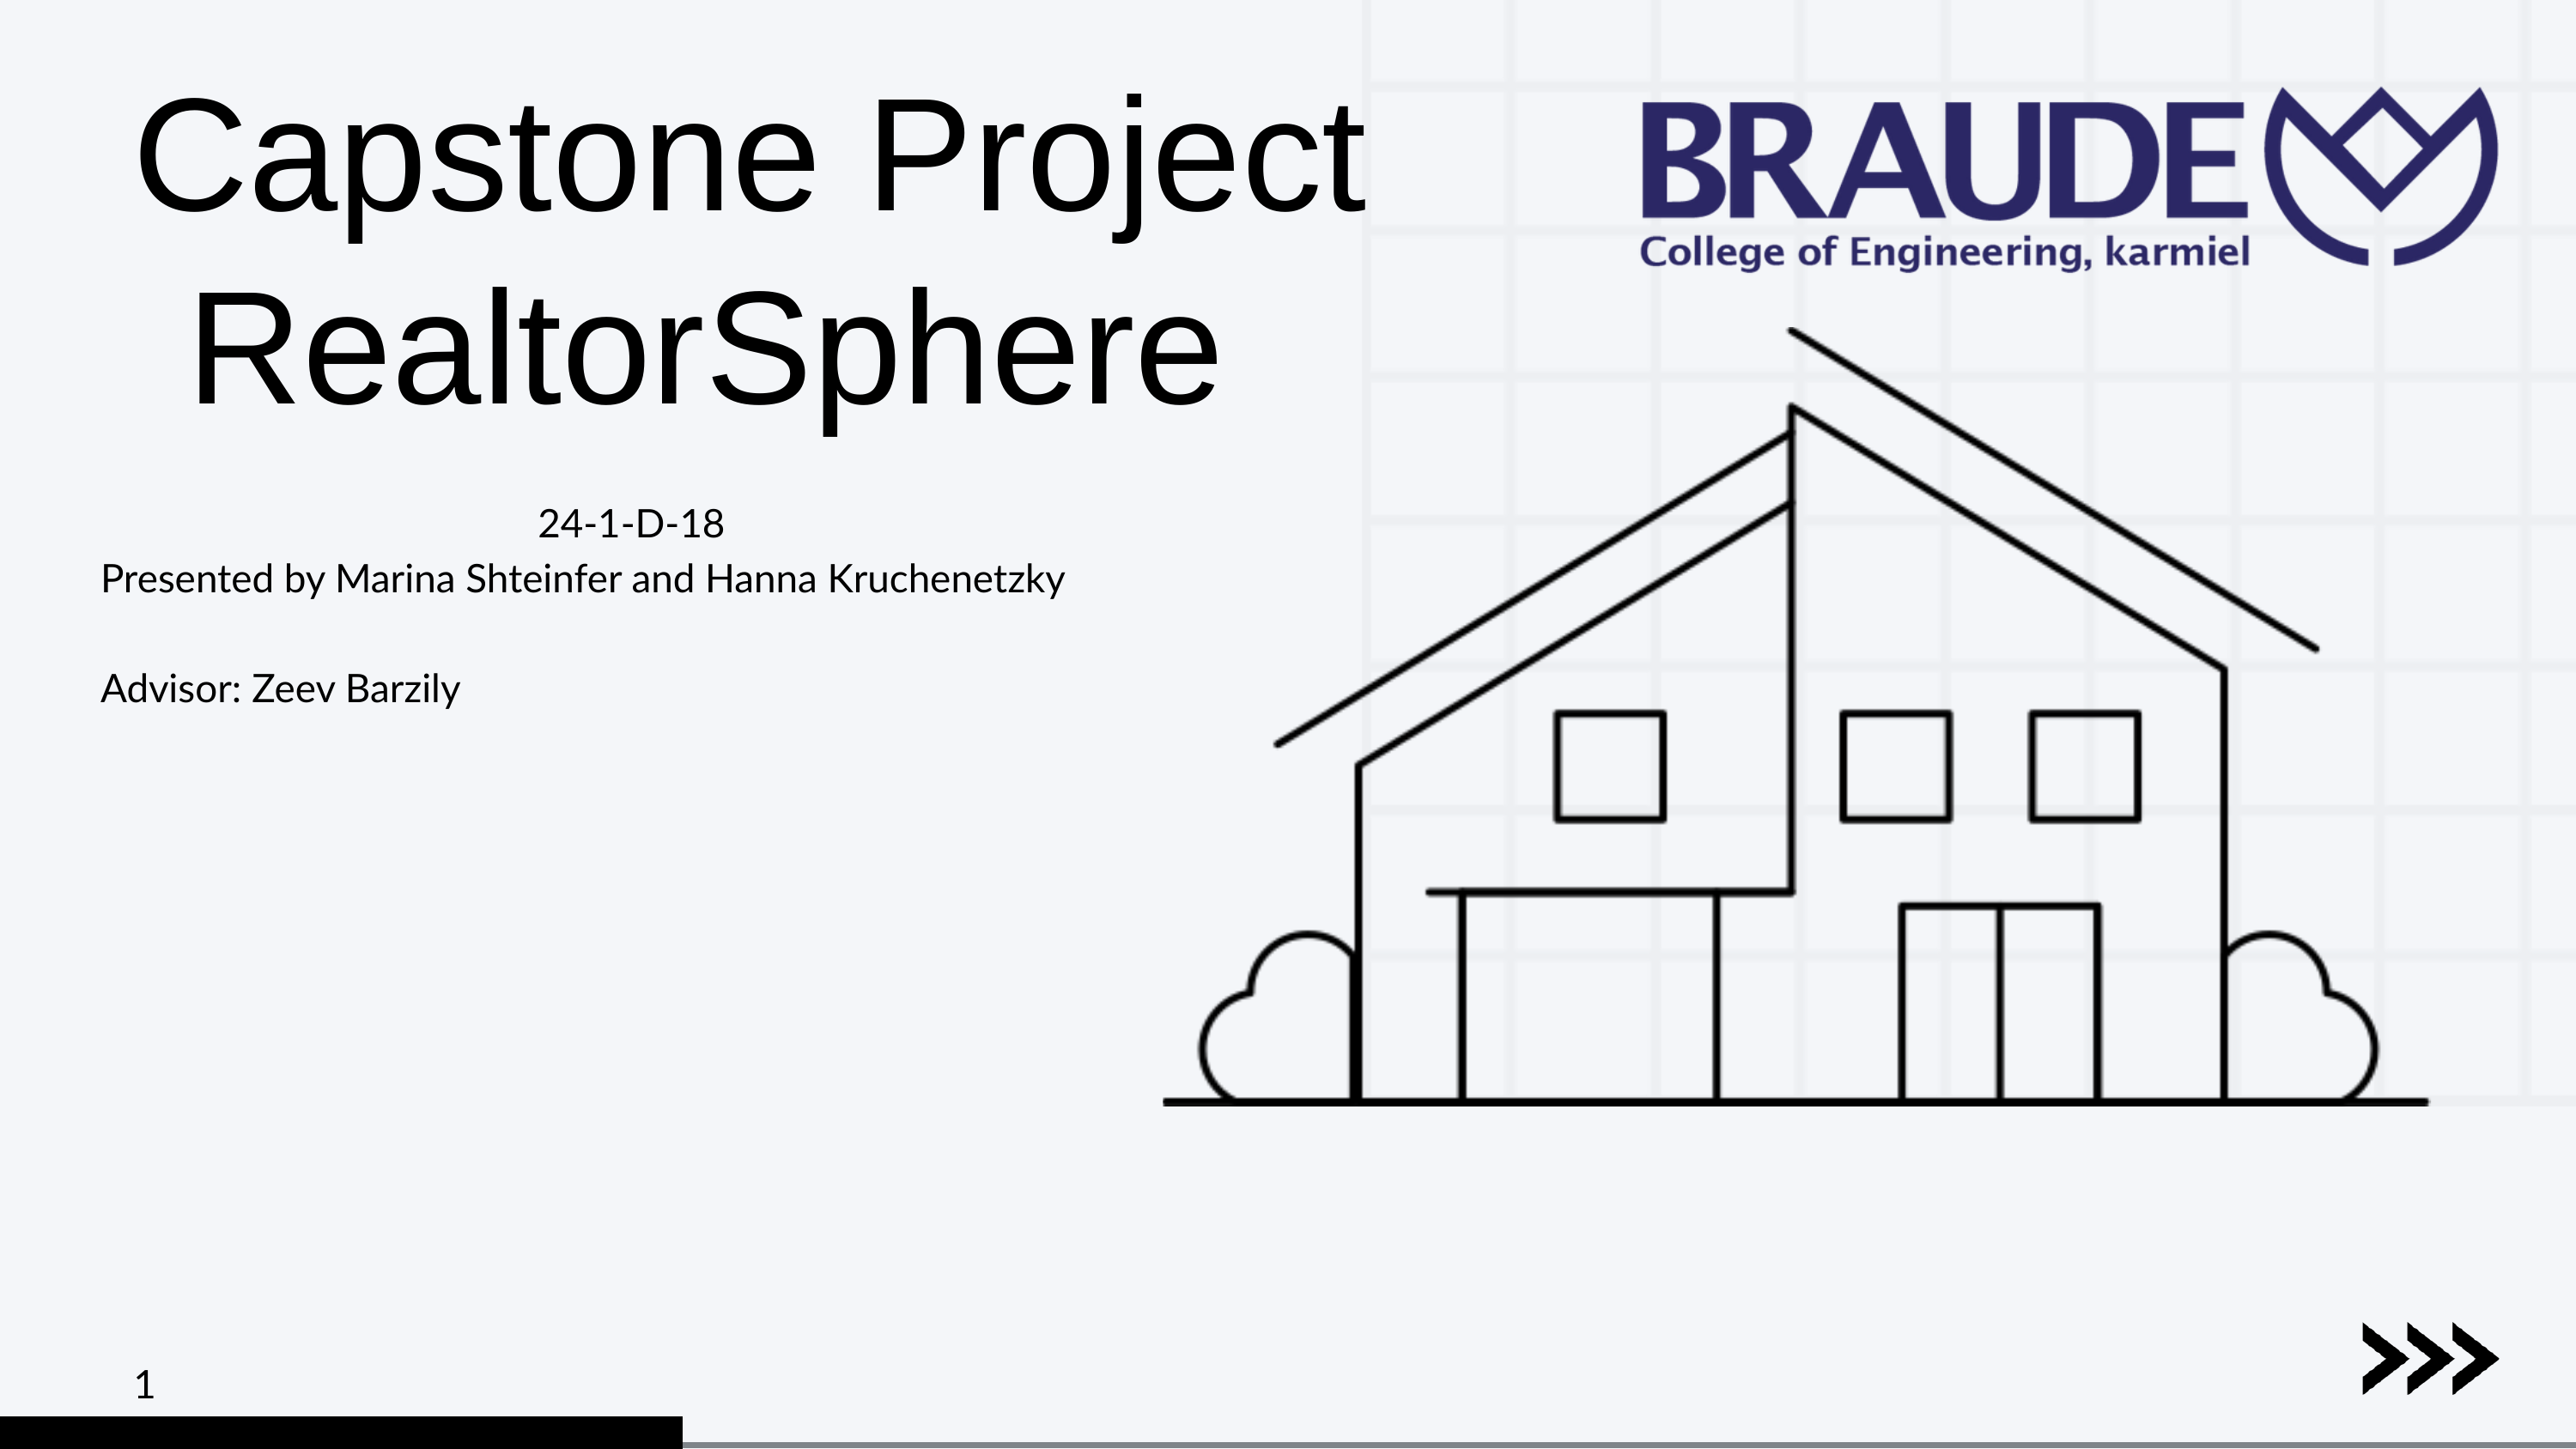

Capstone Project

RealtorSphere

24-1-D-18
Presented by Marina Shteinfer and Hanna Kruchenetzky

Advisor: Zeev Barzily

1